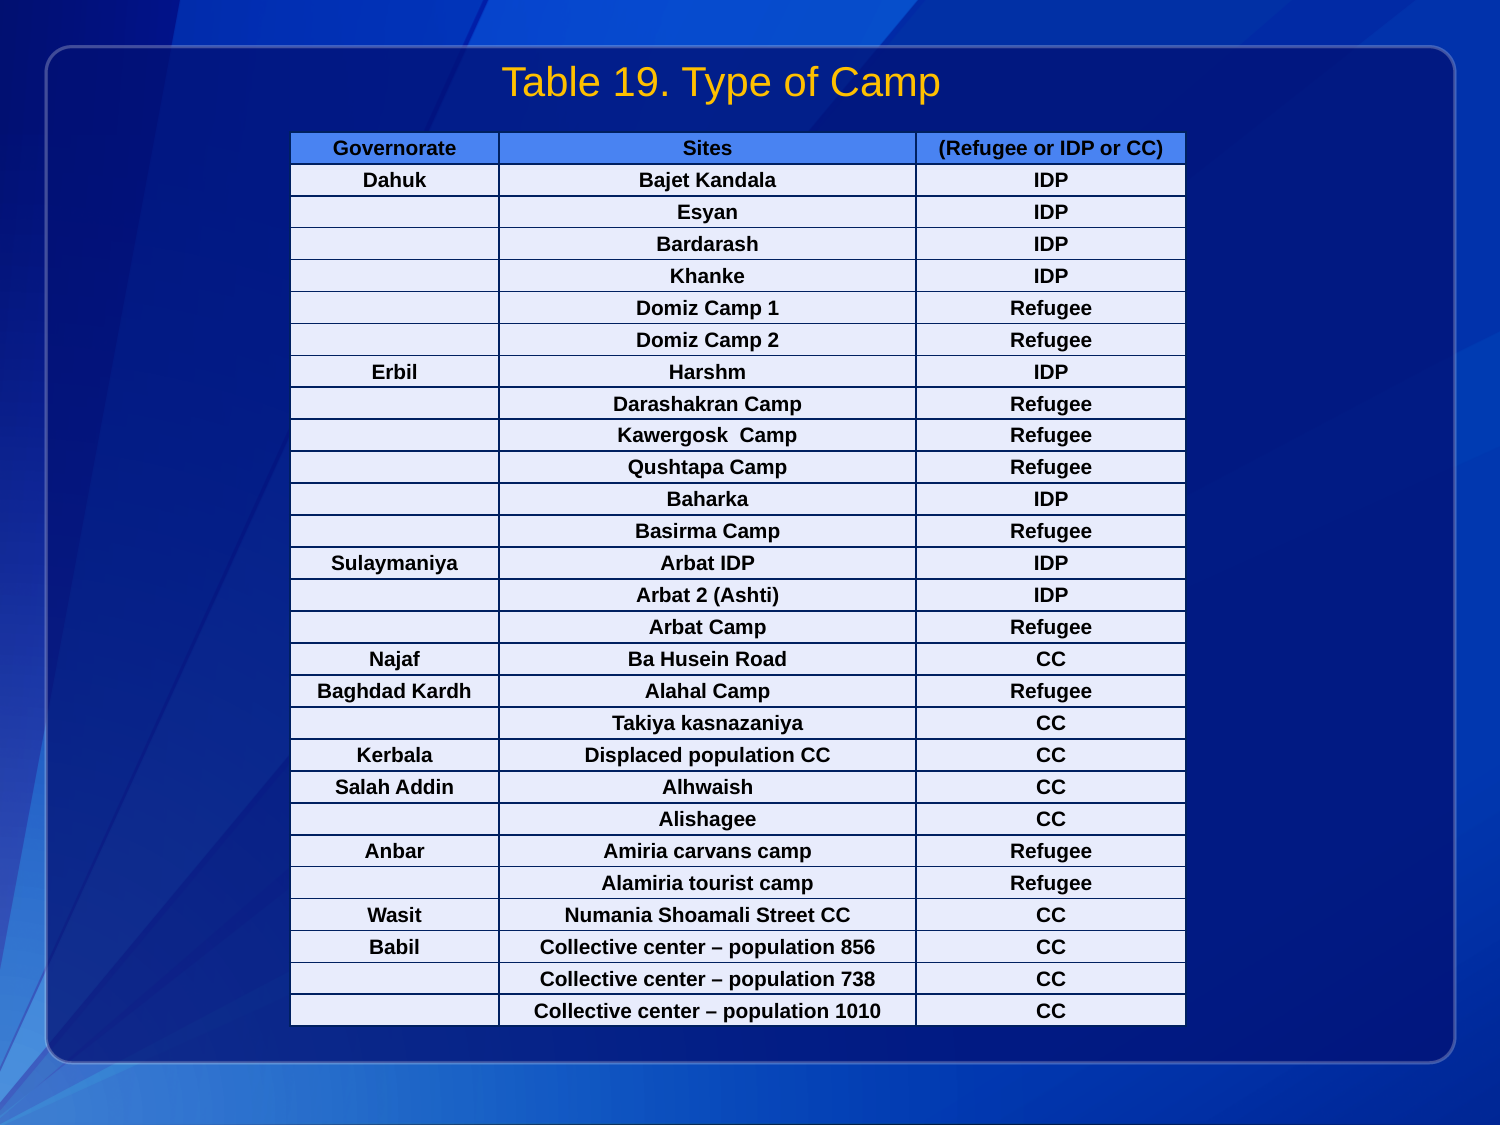

# Table 19. Type of Camp
| Governorate | Sites | (Refugee or IDP or CC) |
| --- | --- | --- |
| Dahuk | Bajet Kandala | IDP |
|  | Esyan | IDP |
|  | Bardarash | IDP |
|  | Khanke | IDP |
|  | Domiz Camp 1 | Refugee |
|  | Domiz Camp 2 | Refugee |
| Erbil | Harshm | IDP |
|  | Darashakran Camp | Refugee |
|  | Kawergosk  Camp | Refugee |
|  | Qushtapa Camp | Refugee |
|  | Baharka | IDP |
|  | Basirma Camp | Refugee |
| Sulaymaniya | Arbat IDP | IDP |
|  | Arbat 2 (Ashti) | IDP |
|  | Arbat Camp | Refugee |
| Najaf | Ba Husein Road | CC |
| Baghdad Kardh | Alahal Camp | Refugee |
|  | Takiya kasnazaniya | CC |
| Kerbala | Displaced population CC | CC |
| Salah Addin | Alhwaish | CC |
|  | Alishagee | CC |
| Anbar | Amiria carvans camp | Refugee |
|  | Alamiria tourist camp | Refugee |
| Wasit | Numania Shoamali Street CC | CC |
| Babil | Collective center – population 856 | CC |
|  | Collective center – population 738 | CC |
|  | Collective center – population 1010 | CC |